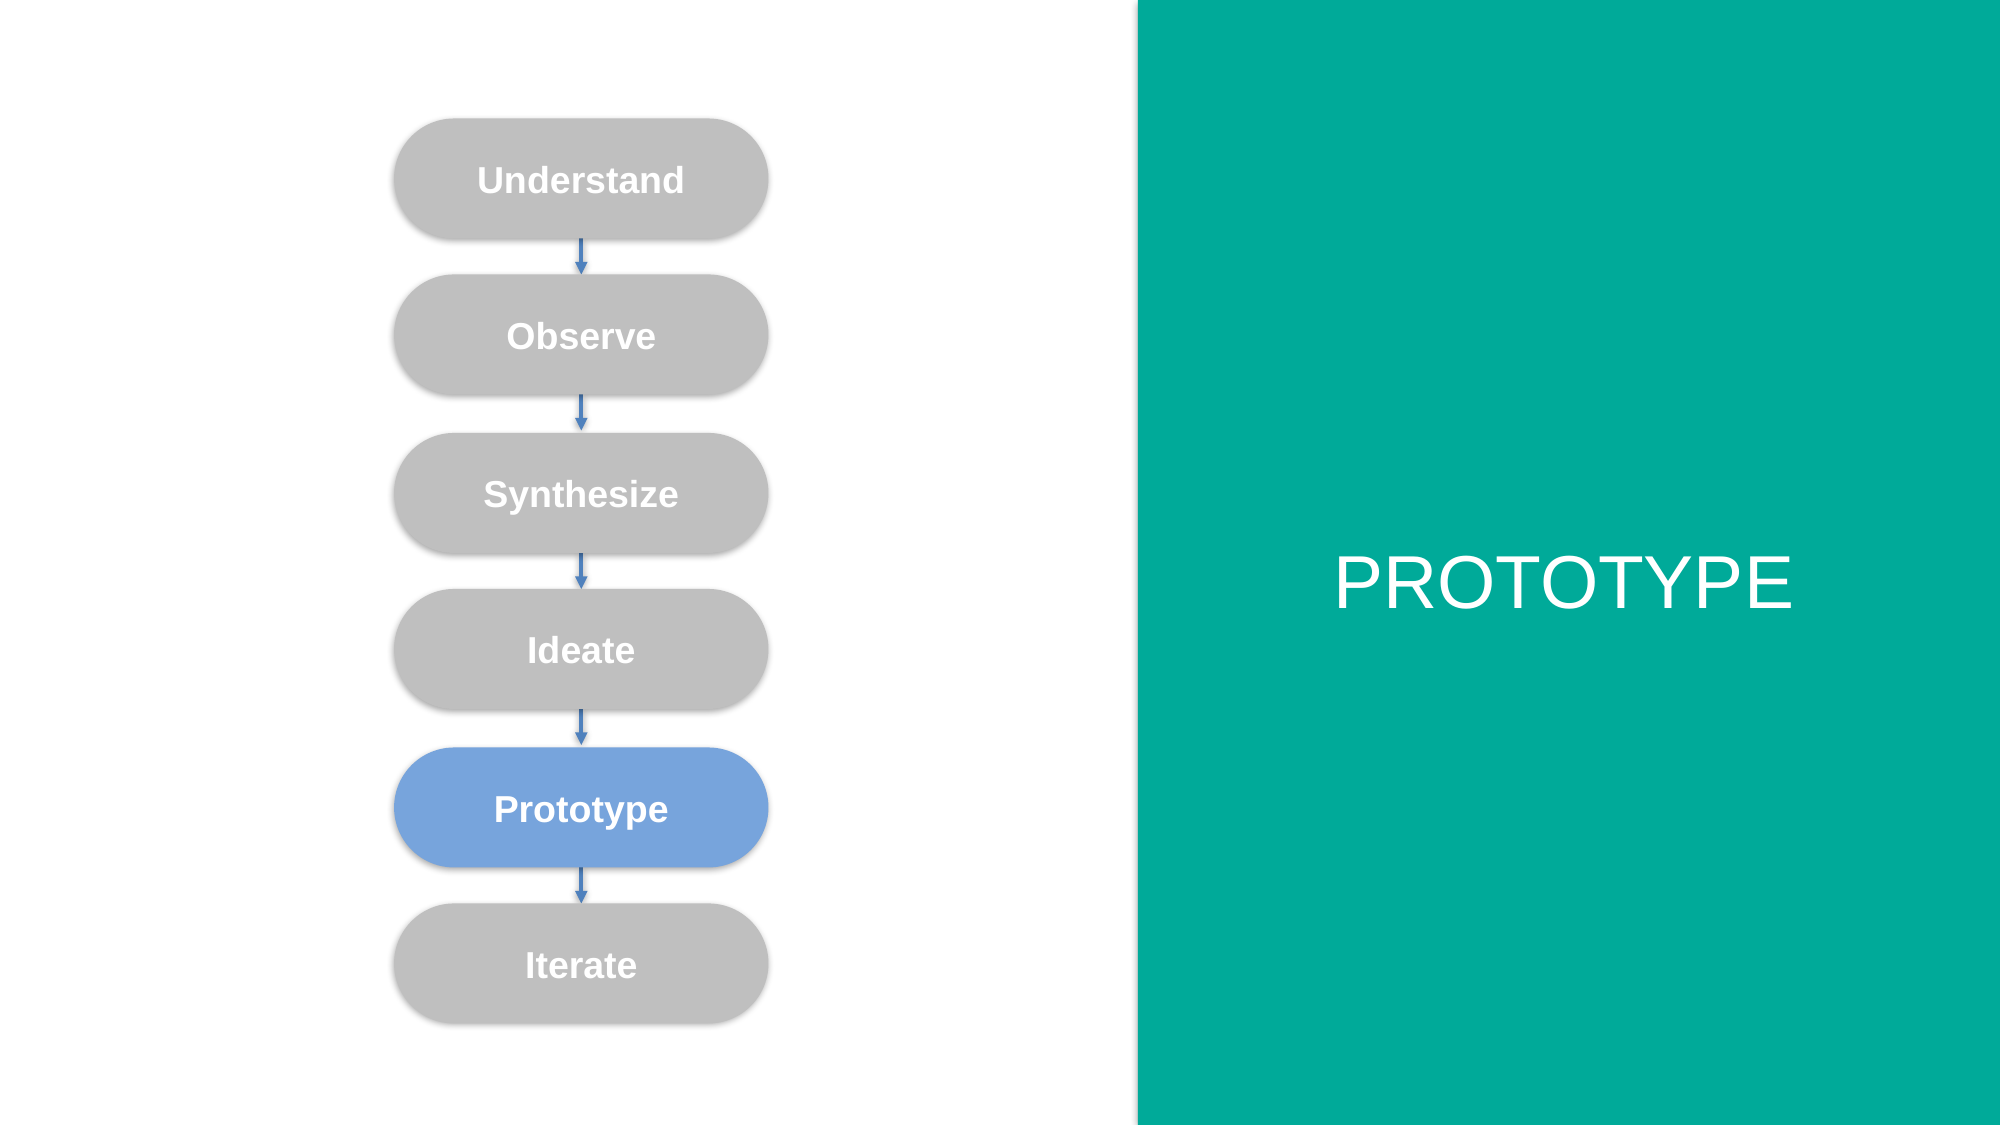

Understand
Observe
Synthesize
PROTOTYPE
Ideate
Prototype
Iterate